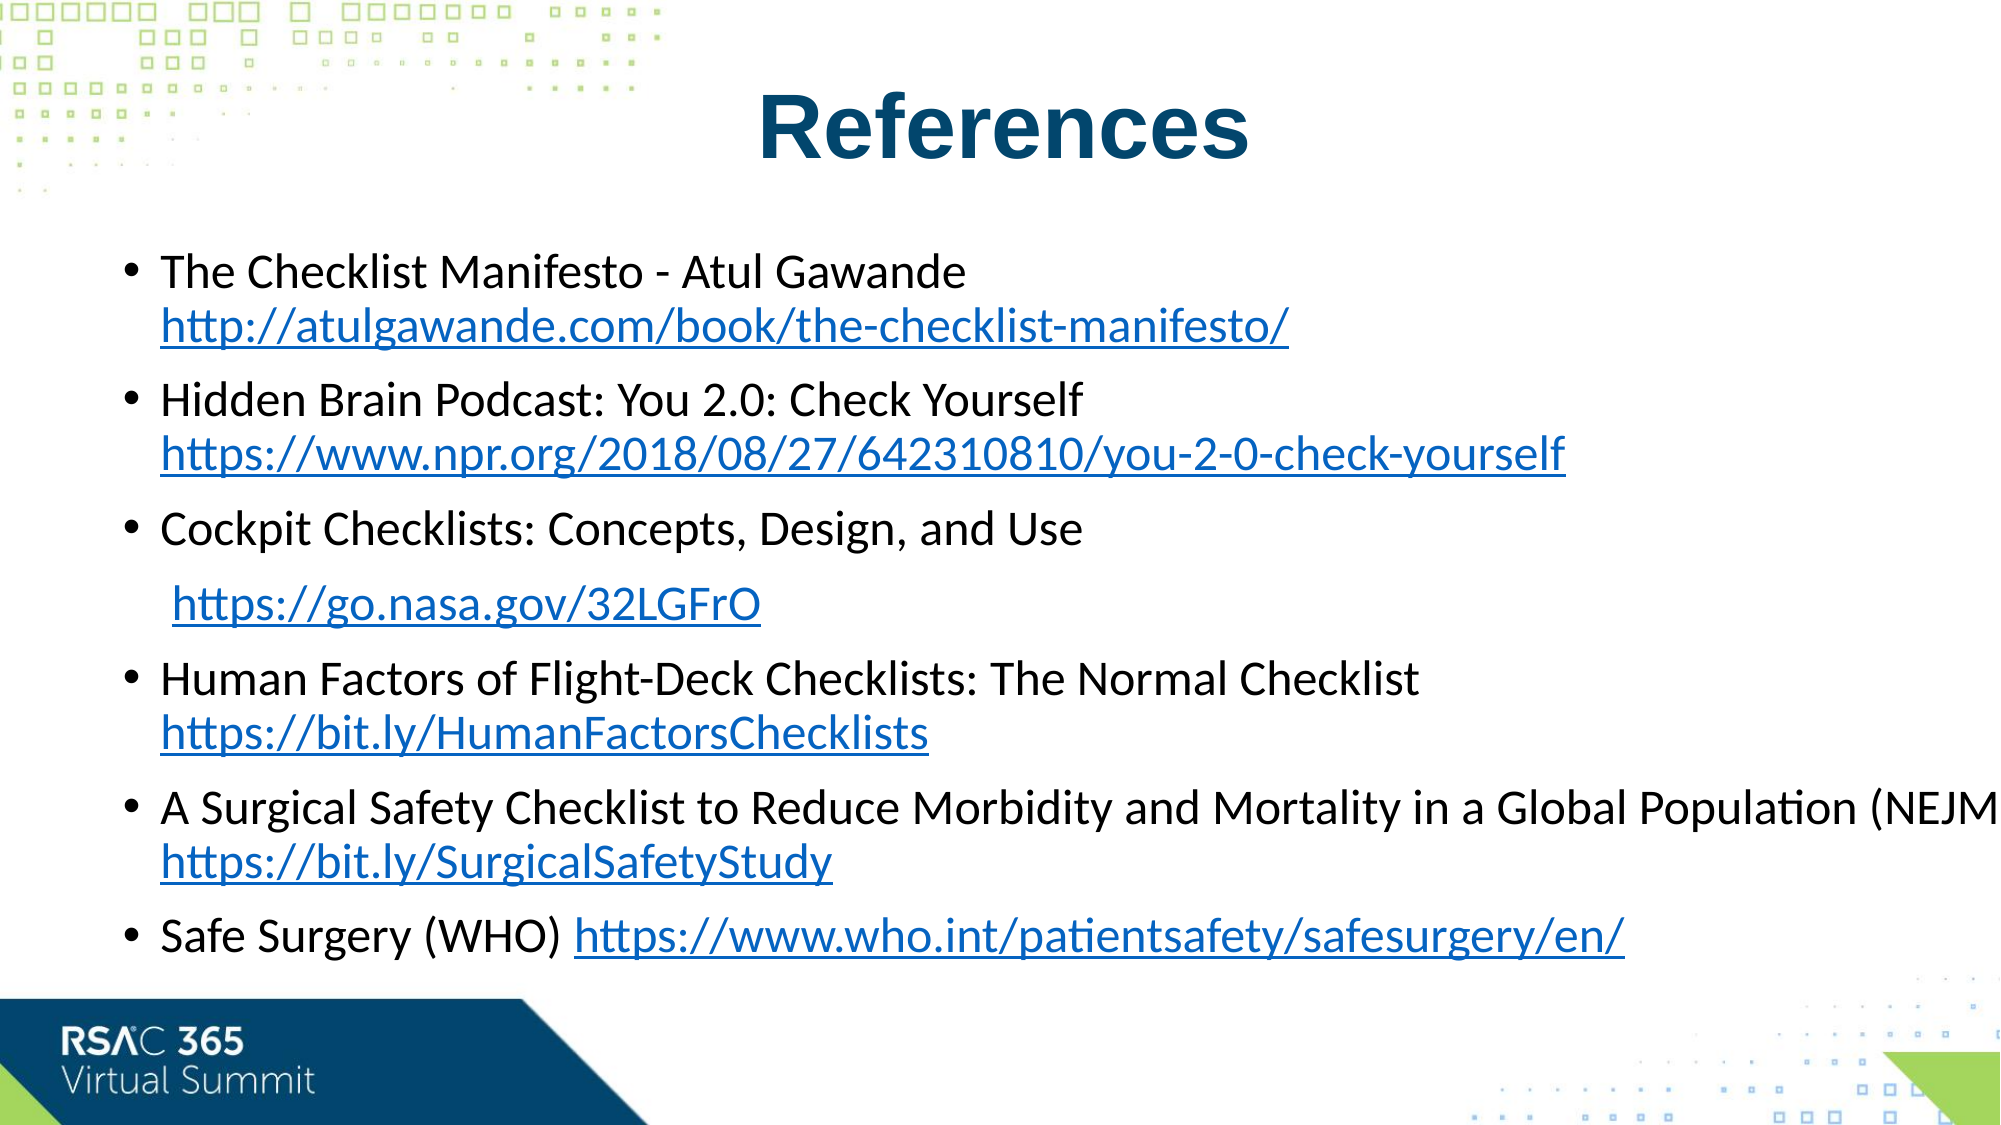

# References
The Checklist Manifesto - Atul Gawande http://atulgawande.com/book/the-checklist-manifesto/
Hidden Brain Podcast: You 2.0: Check Yourself https://www.npr.org/2018/08/27/642310810/you-2-0-check-yourself
Cockpit Checklists: Concepts, Design, and Use
 https://go.nasa.gov/32LGFrO
Human Factors of Flight-Deck Checklists: The Normal Checklist https://bit.ly/HumanFactorsChecklists
A Surgical Safety Checklist to Reduce Morbidity and Mortality in a Global Population (NEJM) https://bit.ly/SurgicalSafetyStudy
Safe Surgery (WHO) https://www.who.int/patientsafety/safesurgery/en/